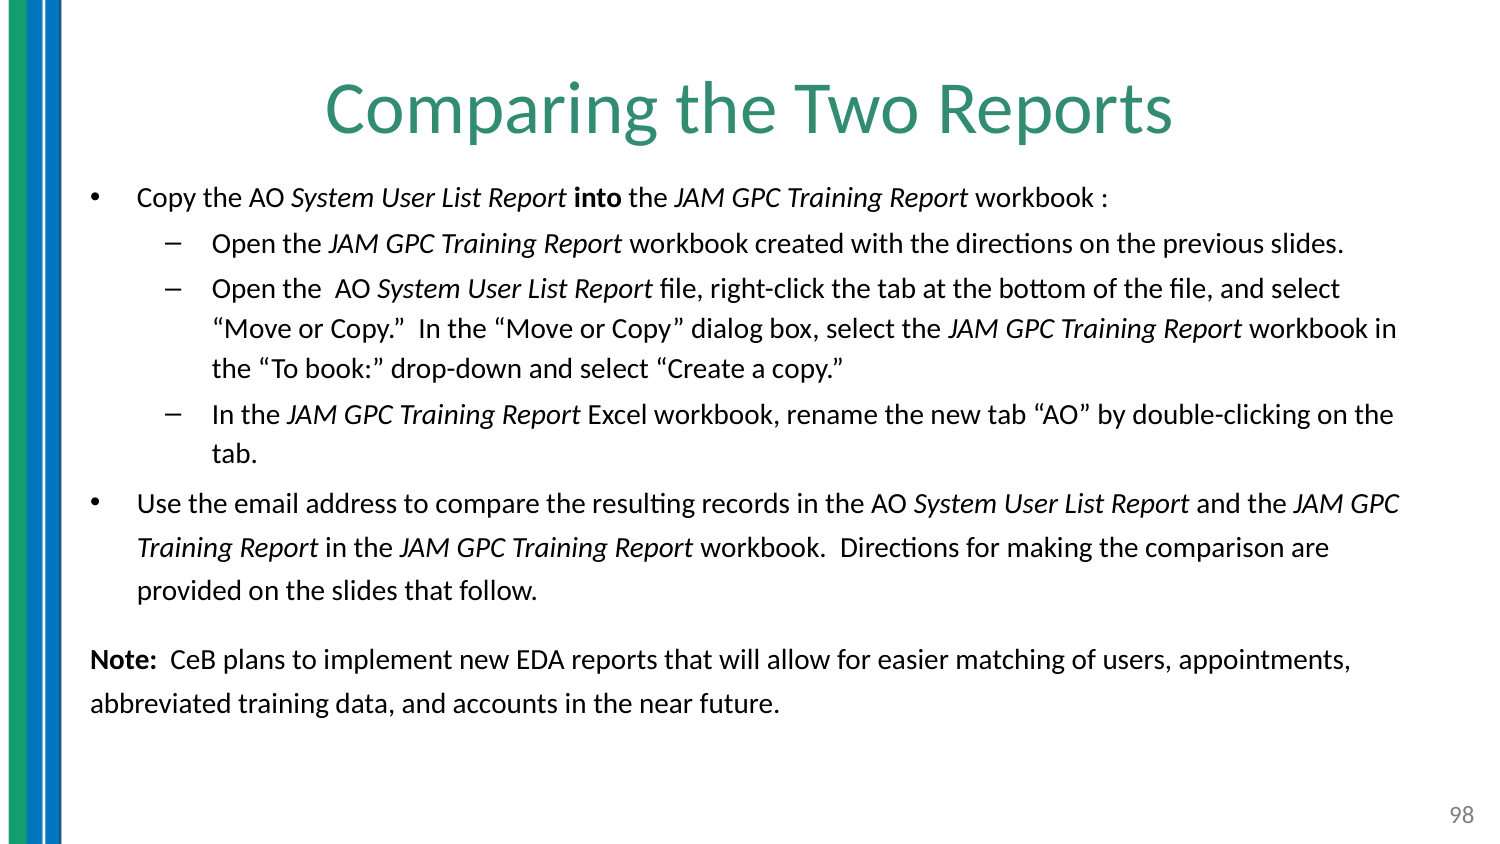

# Comparing the Two Reports
Copy the AO System User List Report into the JAM GPC Training Report workbook :
Open the JAM GPC Training Report workbook created with the directions on the previous slides.
Open the  AO System User List Report file, right-click the tab at the bottom of the file, and select “Move or Copy.”  In the “Move or Copy” dialog box, select the JAM GPC Training Report workbook in the “To book:” drop-down and select “Create a copy.”
In the JAM GPC Training Report Excel workbook, rename the new tab “AO” by double-clicking on the tab.
Use the email address to compare the resulting records in the AO System User List Report and the JAM GPC Training Report in the JAM GPC Training Report workbook.  Directions for making the comparison are provided on the slides that follow.
Note:  CeB plans to implement new EDA reports that will allow for easier matching of users, appointments, abbreviated training data, and accounts in the near future.